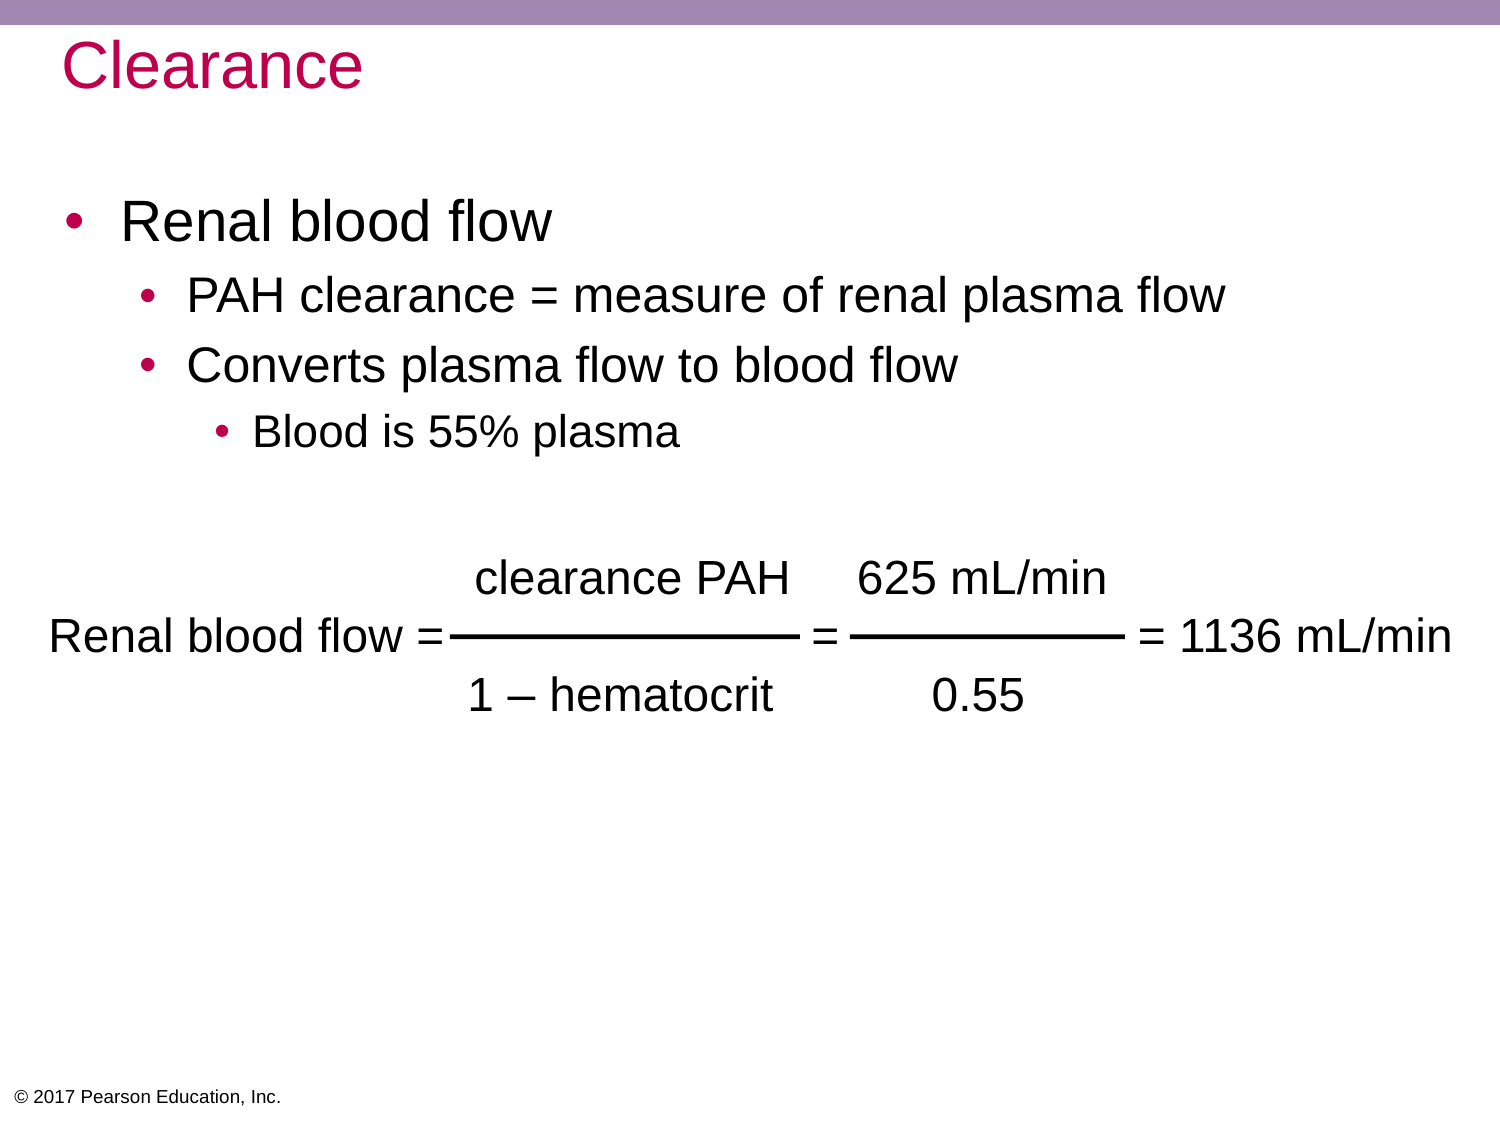

# Clearance
Renal blood flow
PAH clearance = measure of renal plasma flow
Converts plasma flow to blood flow
Blood is 55% plasma
		         clearance PAH     625 mL/min
Renal blood flow = 			 = 		   = 1136 mL/min
		         1 – hematocrit            0.55